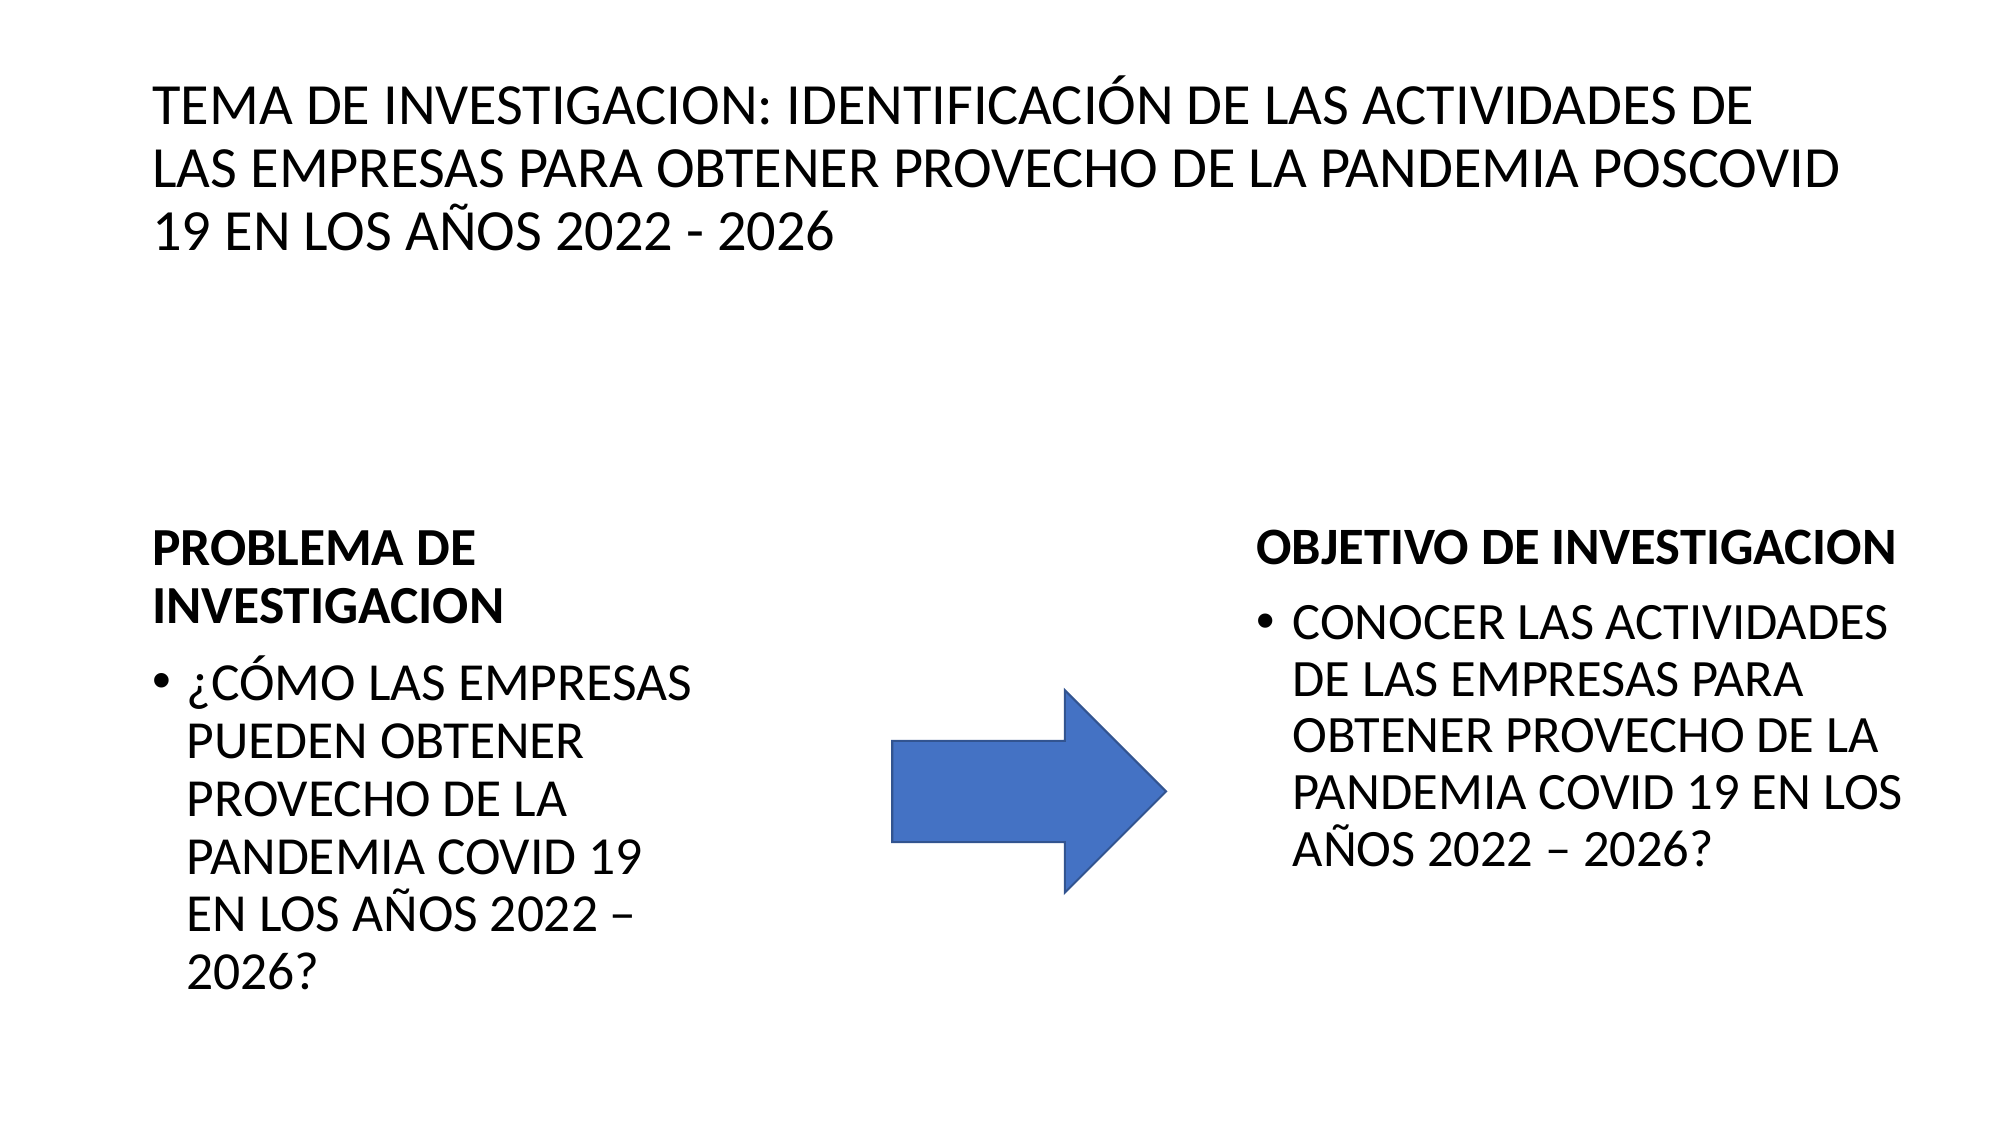

# TEMA DE INVESTIGACION: IDENTIFICACIÓN DE LAS ACTIVIDADES DE LAS EMPRESAS PARA OBTENER PROVECHO DE LA PANDEMIA POSCOVID 19 EN LOS AÑOS 2022 - 2026
PROBLEMA DE INVESTIGACION
¿CÓMO LAS EMPRESAS PUEDEN OBTENER PROVECHO DE LA PANDEMIA COVID 19 EN LOS AÑOS 2022 – 2026?
OBJETIVO DE INVESTIGACION
CONOCER LAS ACTIVIDADES DE LAS EMPRESAS PARA OBTENER PROVECHO DE LA PANDEMIA COVID 19 EN LOS AÑOS 2022 – 2026?